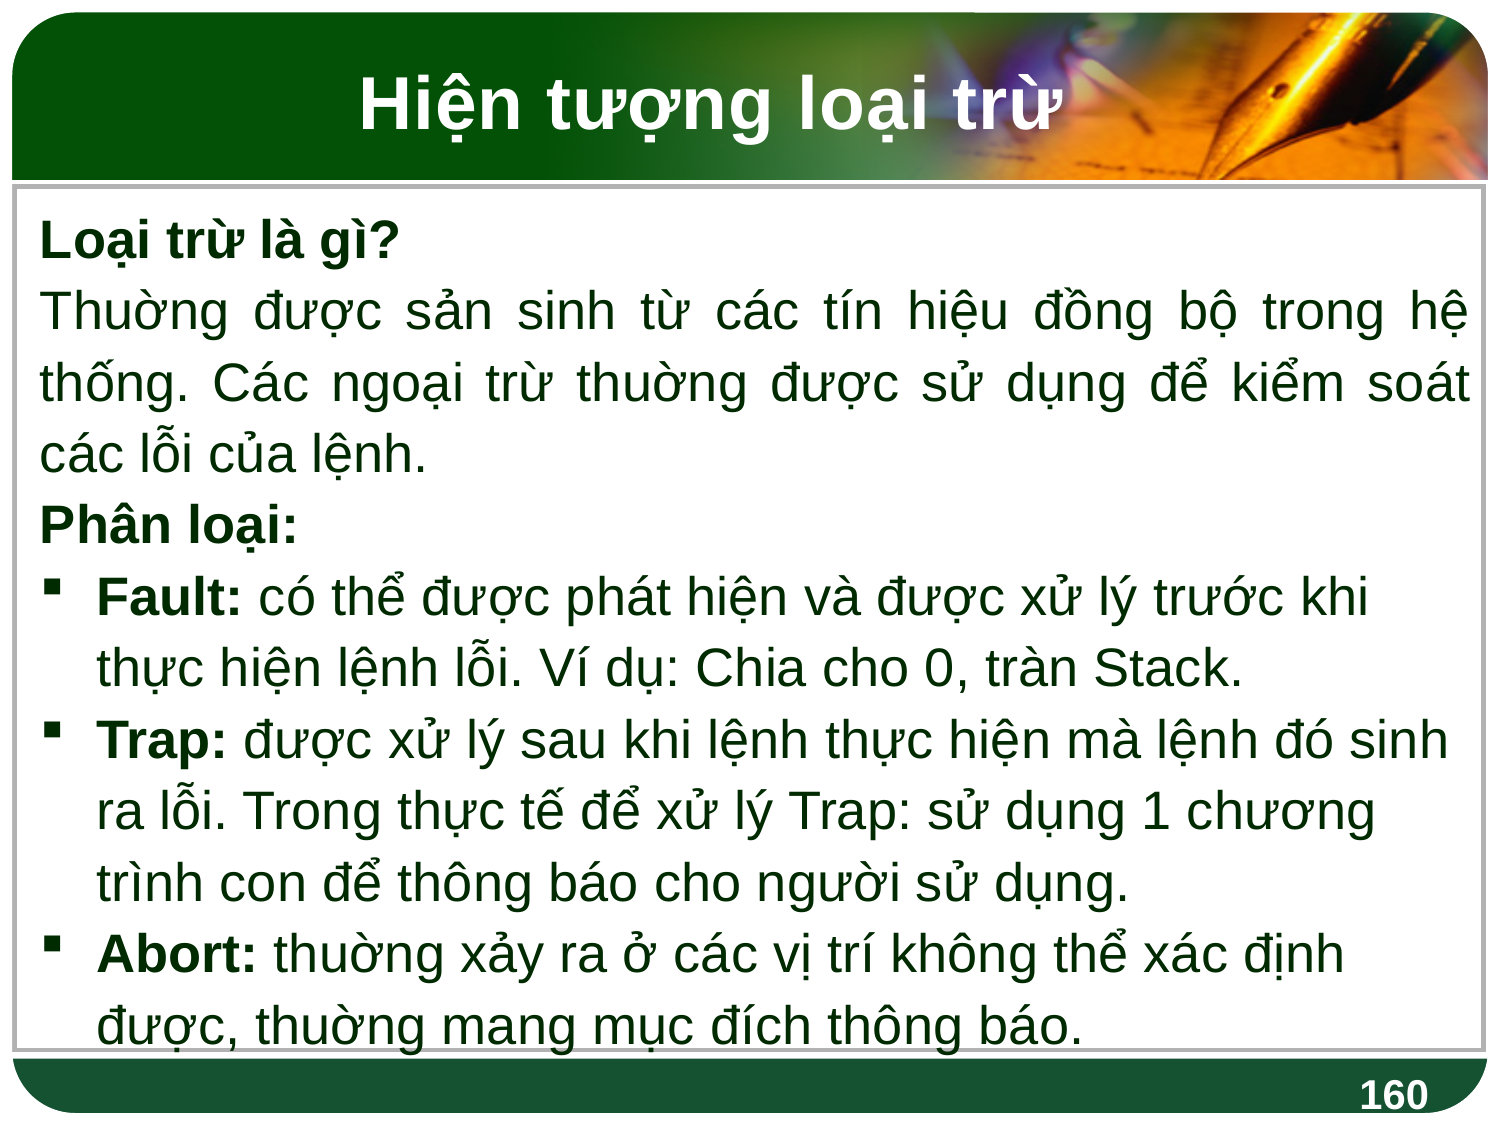

# Hiện tượng loại trừ
Loại trừ là gì?
Thuờng được sản sinh từ các tín hiệu đồng bộ trong hệ thống. Các ngoại trừ thuờng được sử dụng để kiểm soát các lỗi của lệnh.
Phân loại:
Fault: có thể được phát hiện và được xử lý trước khi thực hiện lệnh lỗi. Ví dụ: Chia cho 0, tràn Stack.
Trap: được xử lý sau khi lệnh thực hiện mà lệnh đó sinh ra lỗi. Trong thực tế để xử lý Trap: sử dụng 1 chương trình con để thông báo cho người sử dụng.
Abort: thuờng xảy ra ở các vị trí không thể xác định được, thuờng mang mục đích thông báo.